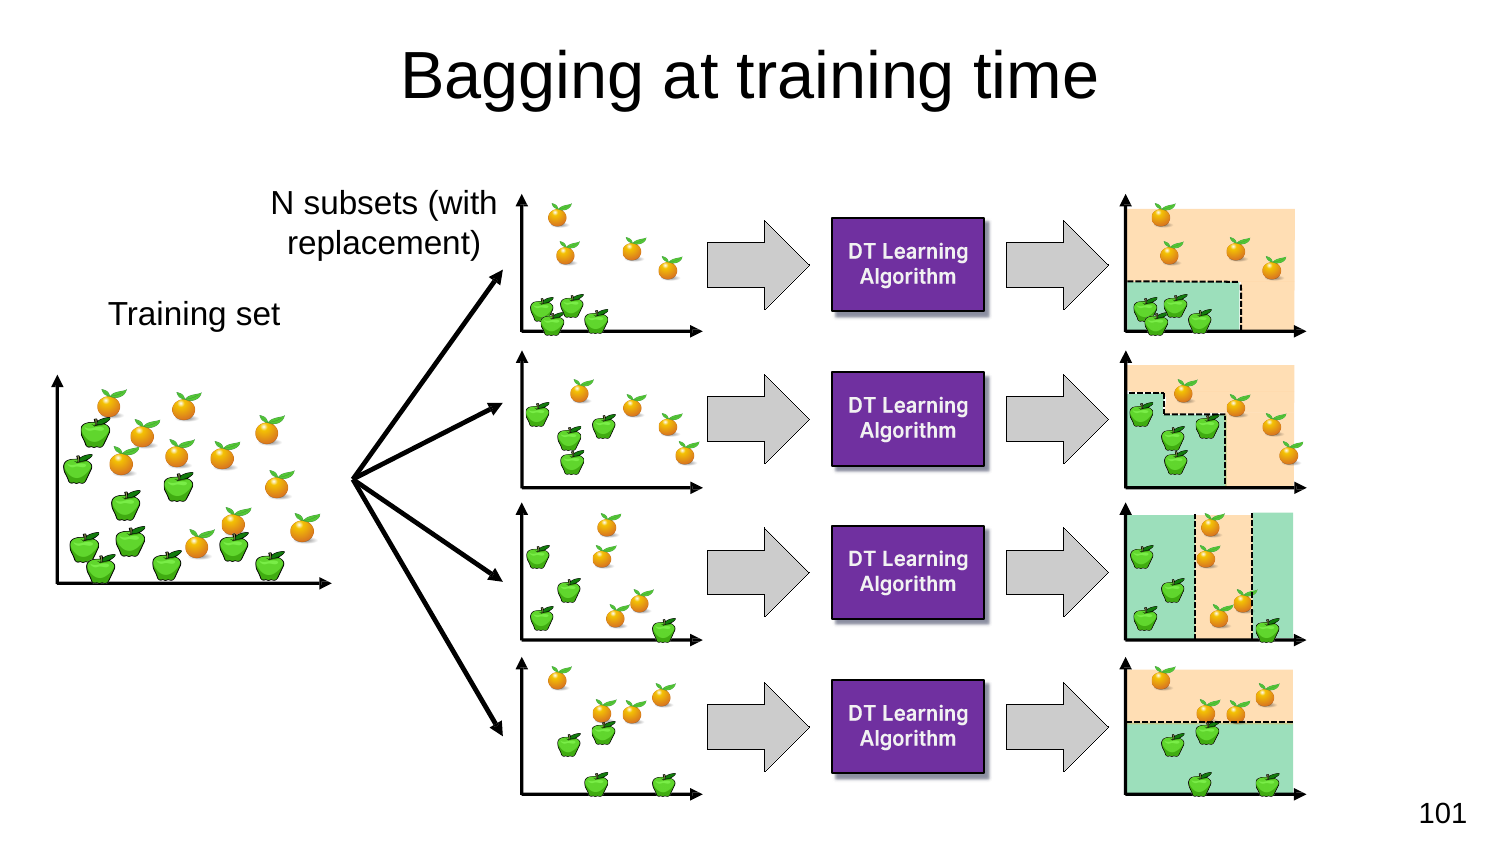

Bagging at training time
N subsets (with replacement)

Training set

101